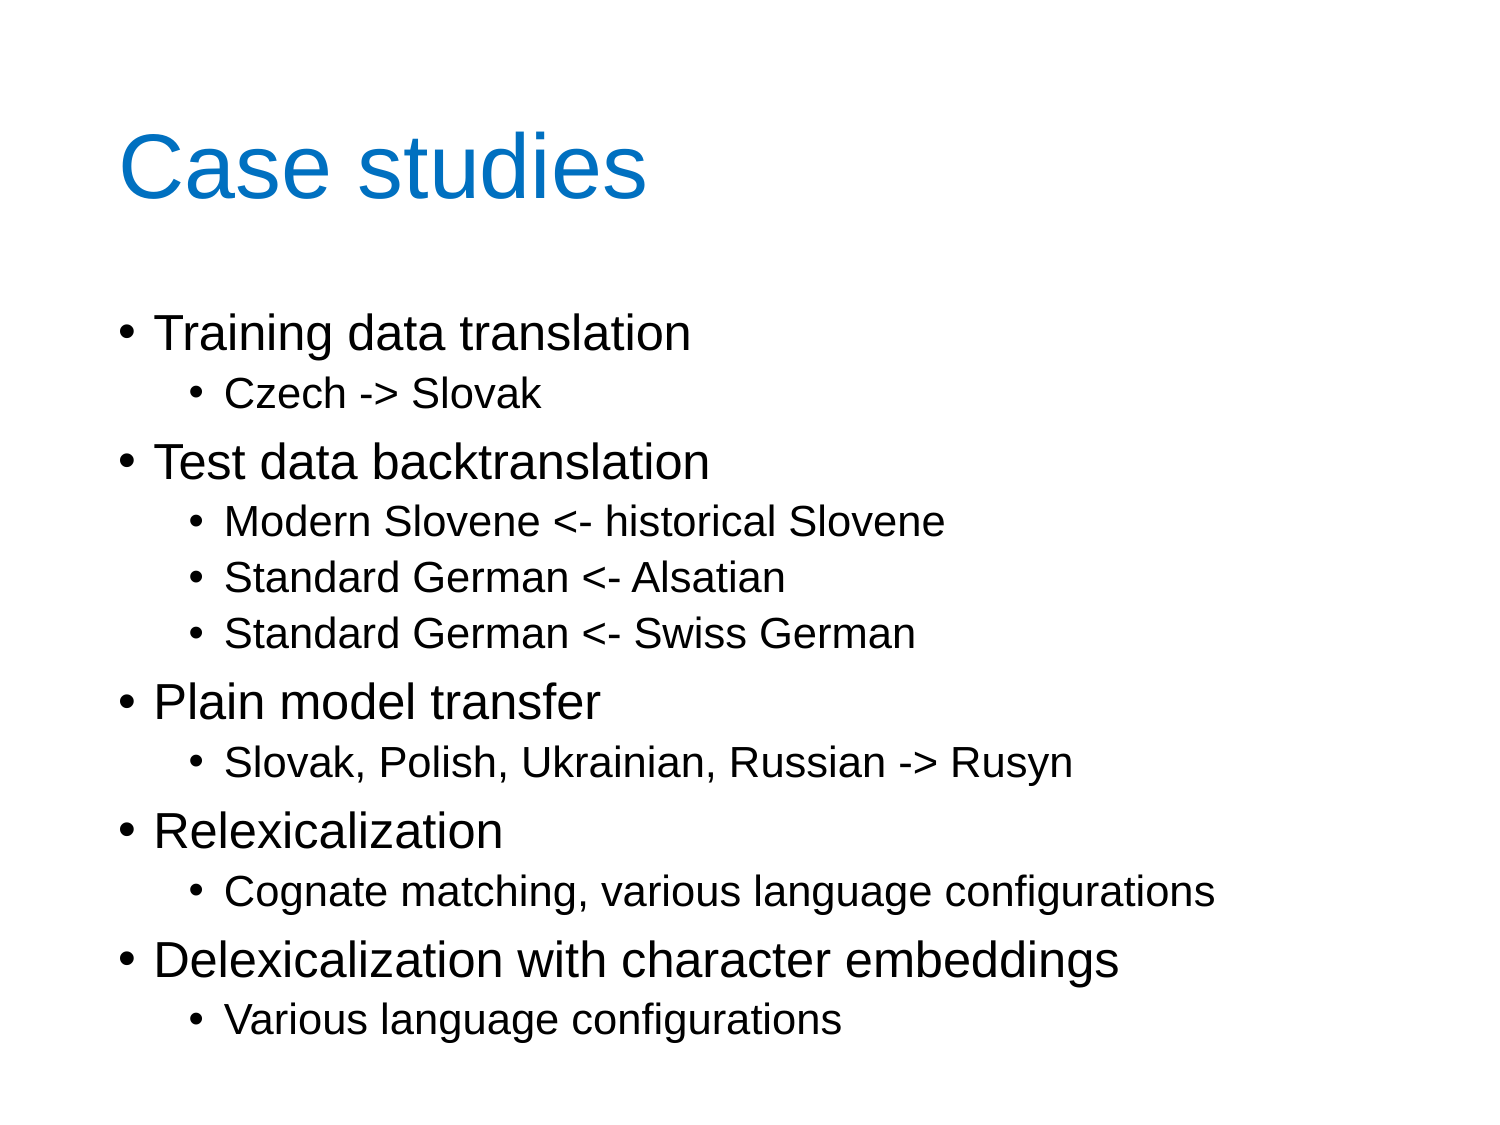

# Case studies
Training data translation
Czech -> Slovak
Test data backtranslation
Modern Slovene <- historical Slovene
Standard German <- Alsatian
Standard German <- Swiss German
Plain model transfer
Slovak, Polish, Ukrainian, Russian -> Rusyn
Relexicalization
Cognate matching, various language configurations
Delexicalization with character embeddings
Various language configurations